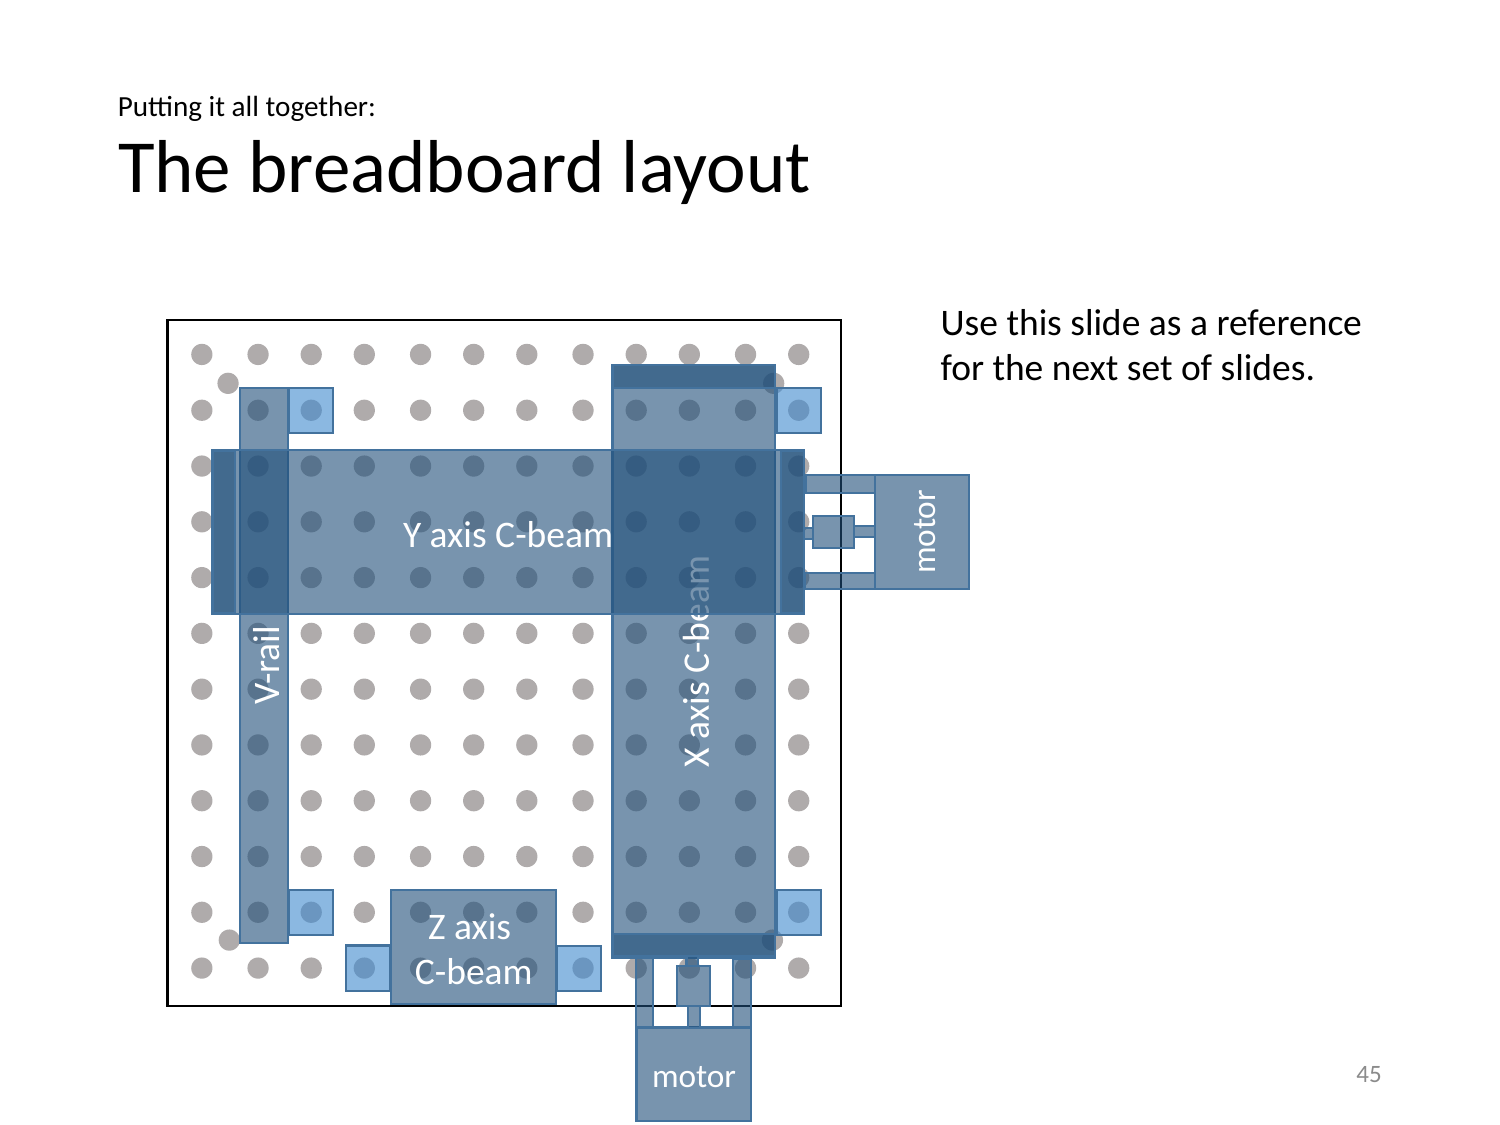

# The breadboard layout
Putting it all together:

Y axis C-beam

motor
Use this slide as a reference for the next set of slides.

X axis C-beam

motor

V-rail

Z axis
C-beam

45